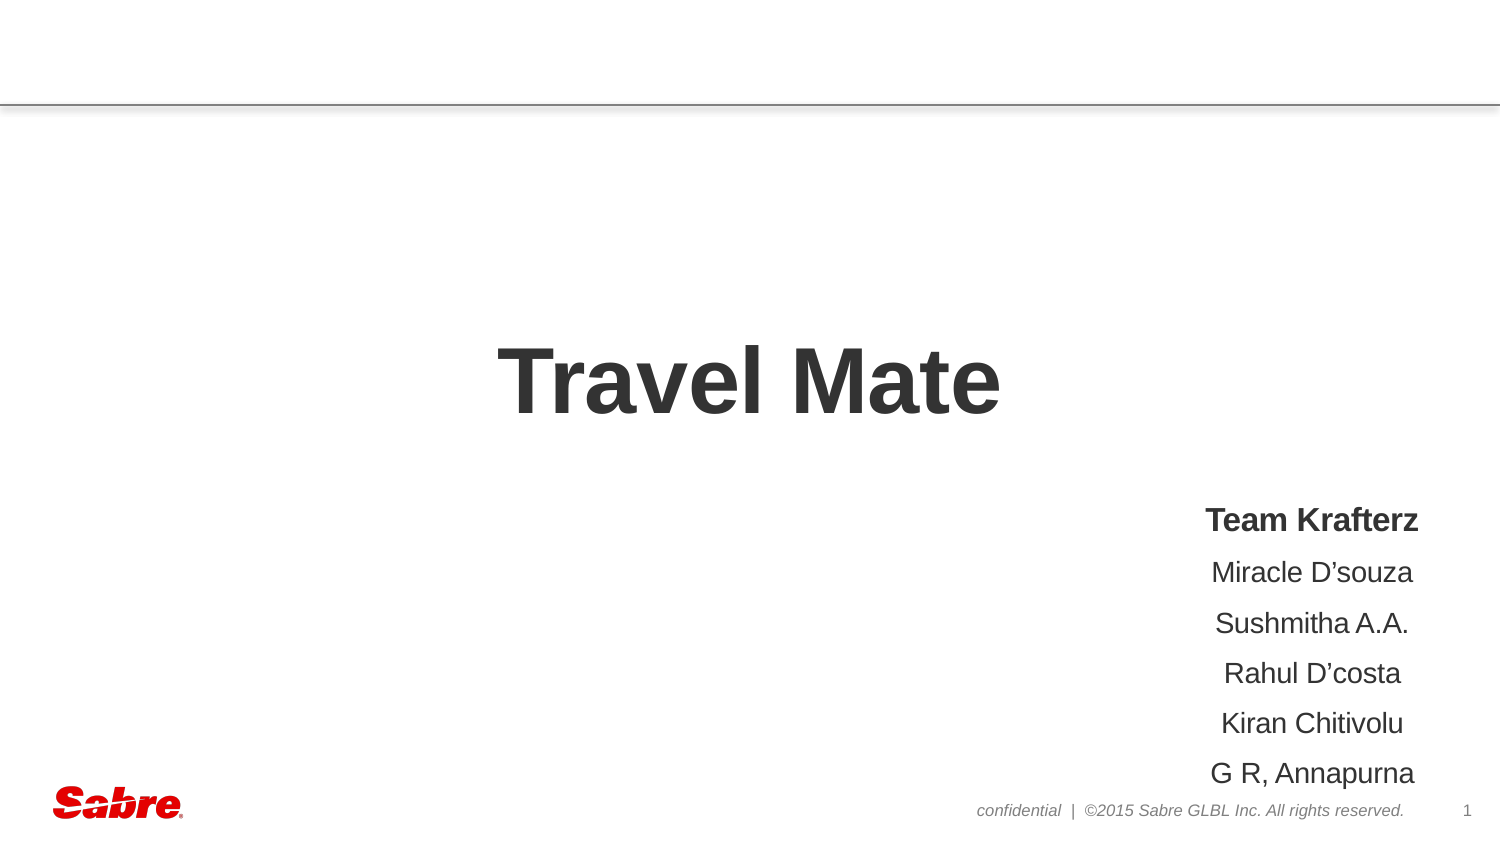

# Travel Mate
Team Krafterz
Miracle D’souza
Sushmitha A.A.
Rahul D’costa
Kiran Chitivolu
G R, Annapurna